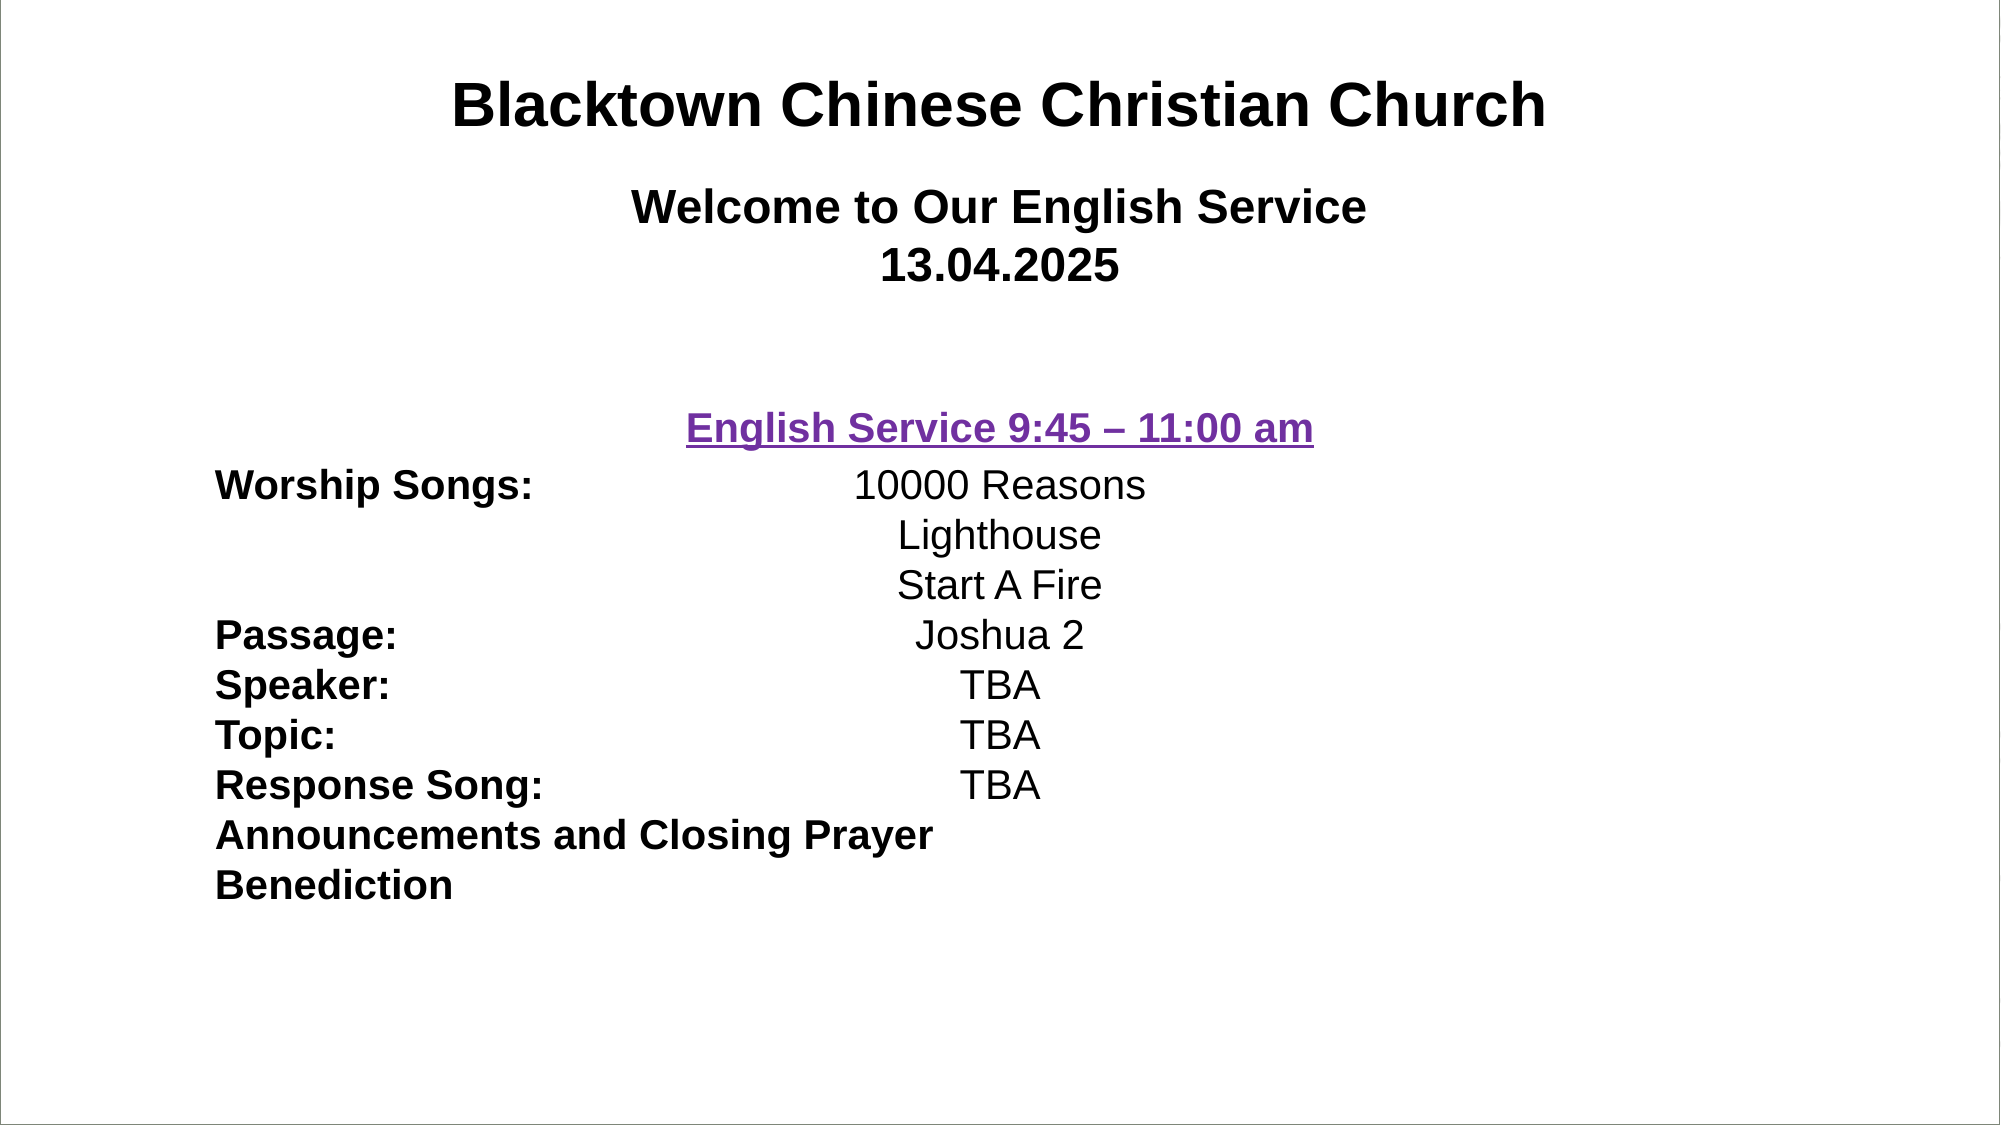

Blacktown Chinese Christian Church
Welcome to Our English Service
13.04.2025
English Service 9:45 – 11:00 am
Worship Songs:
Passage:
Speaker:
Topic:
Response Song:
Announcements and Closing Prayer
Benediction
10000 Reasons
Lighthouse
Start A Fire
Joshua 2
TBA
TBA
TBA